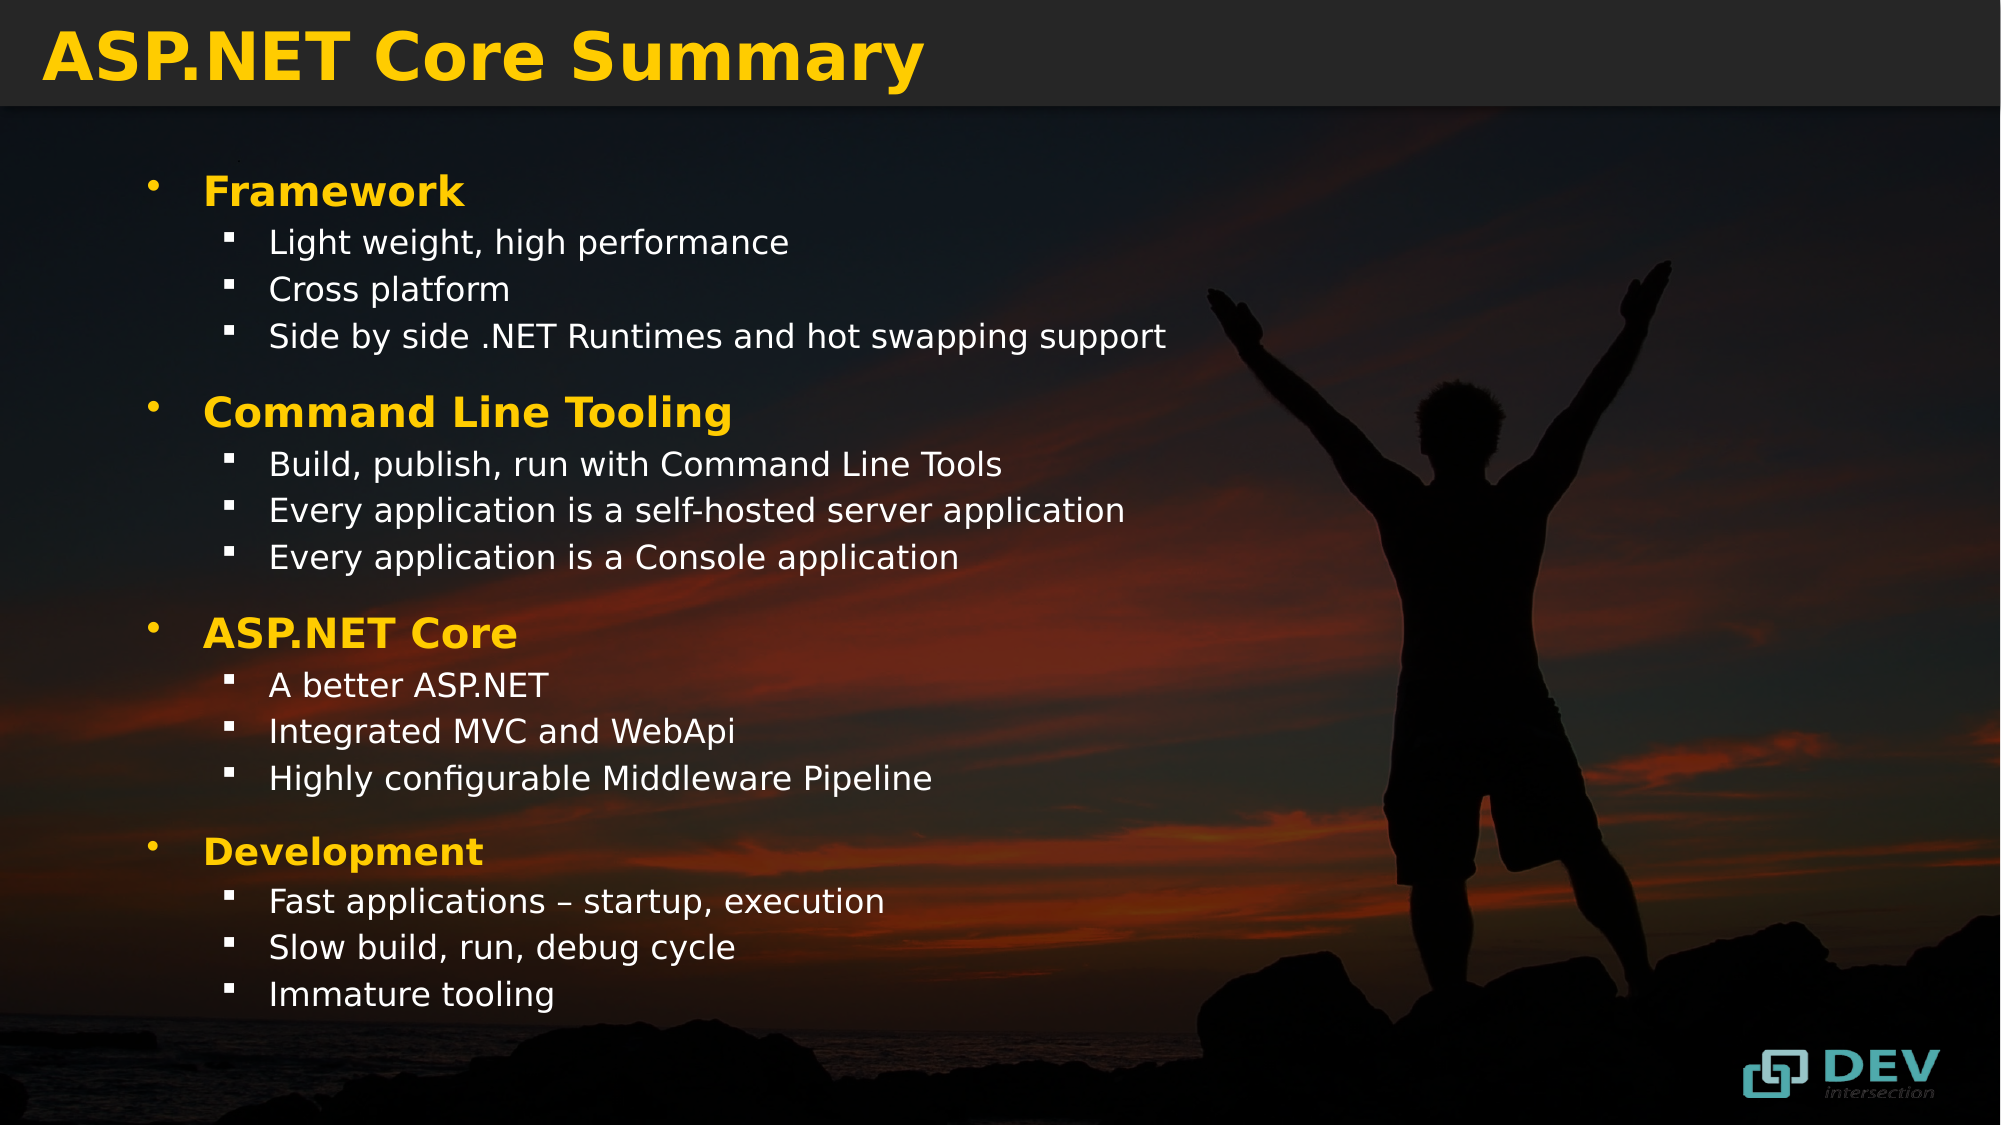

# ASP.NET Core Summary
Framework
Light weight, high performance
Cross platform
Side by side .NET Runtimes and hot swapping support
Command Line Tooling
Build, publish, run with Command Line Tools
Every application is a self-hosted server application
Every application is a Console application
ASP.NET Core
A better ASP.NET
Integrated MVC and WebApi
Highly configurable Middleware Pipeline
Development
Fast applications – startup, execution
Slow build, run, debug cycle
Immature tooling